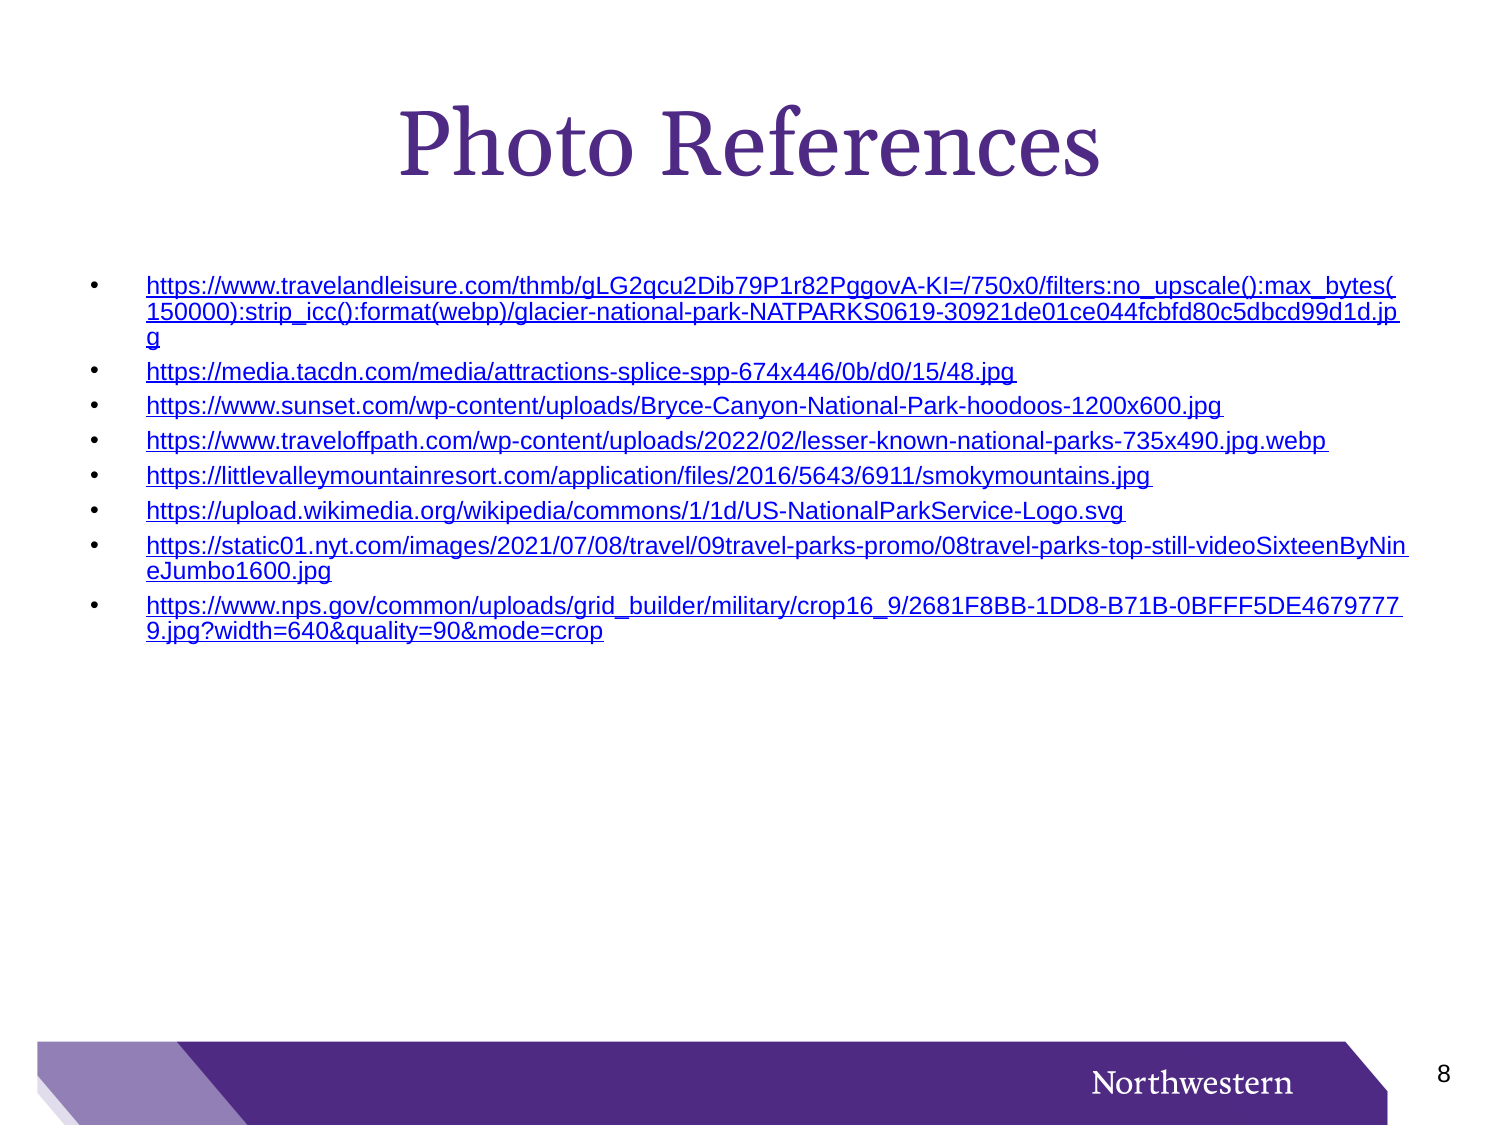

# Photo References
https://www.travelandleisure.com/thmb/gLG2qcu2Dib79P1r82PggovA-KI=/750x0/filters:no_upscale():max_bytes(150000):strip_icc():format(webp)/glacier-national-park-NATPARKS0619-30921de01ce044fcbfd80c5dbcd99d1d.jpg
https://media.tacdn.com/media/attractions-splice-spp-674x446/0b/d0/15/48.jpg
https://www.sunset.com/wp-content/uploads/Bryce-Canyon-National-Park-hoodoos-1200x600.jpg
https://www.traveloffpath.com/wp-content/uploads/2022/02/lesser-known-national-parks-735x490.jpg.webp
https://littlevalleymountainresort.com/application/files/2016/5643/6911/smokymountains.jpg
https://upload.wikimedia.org/wikipedia/commons/1/1d/US-NationalParkService-Logo.svg
https://static01.nyt.com/images/2021/07/08/travel/09travel-parks-promo/08travel-parks-top-still-videoSixteenByNineJumbo1600.jpg
https://www.nps.gov/common/uploads/grid_builder/military/crop16_9/2681F8BB-1DD8-B71B-0BFFF5DE46797779.jpg?width=640&quality=90&mode=crop

8